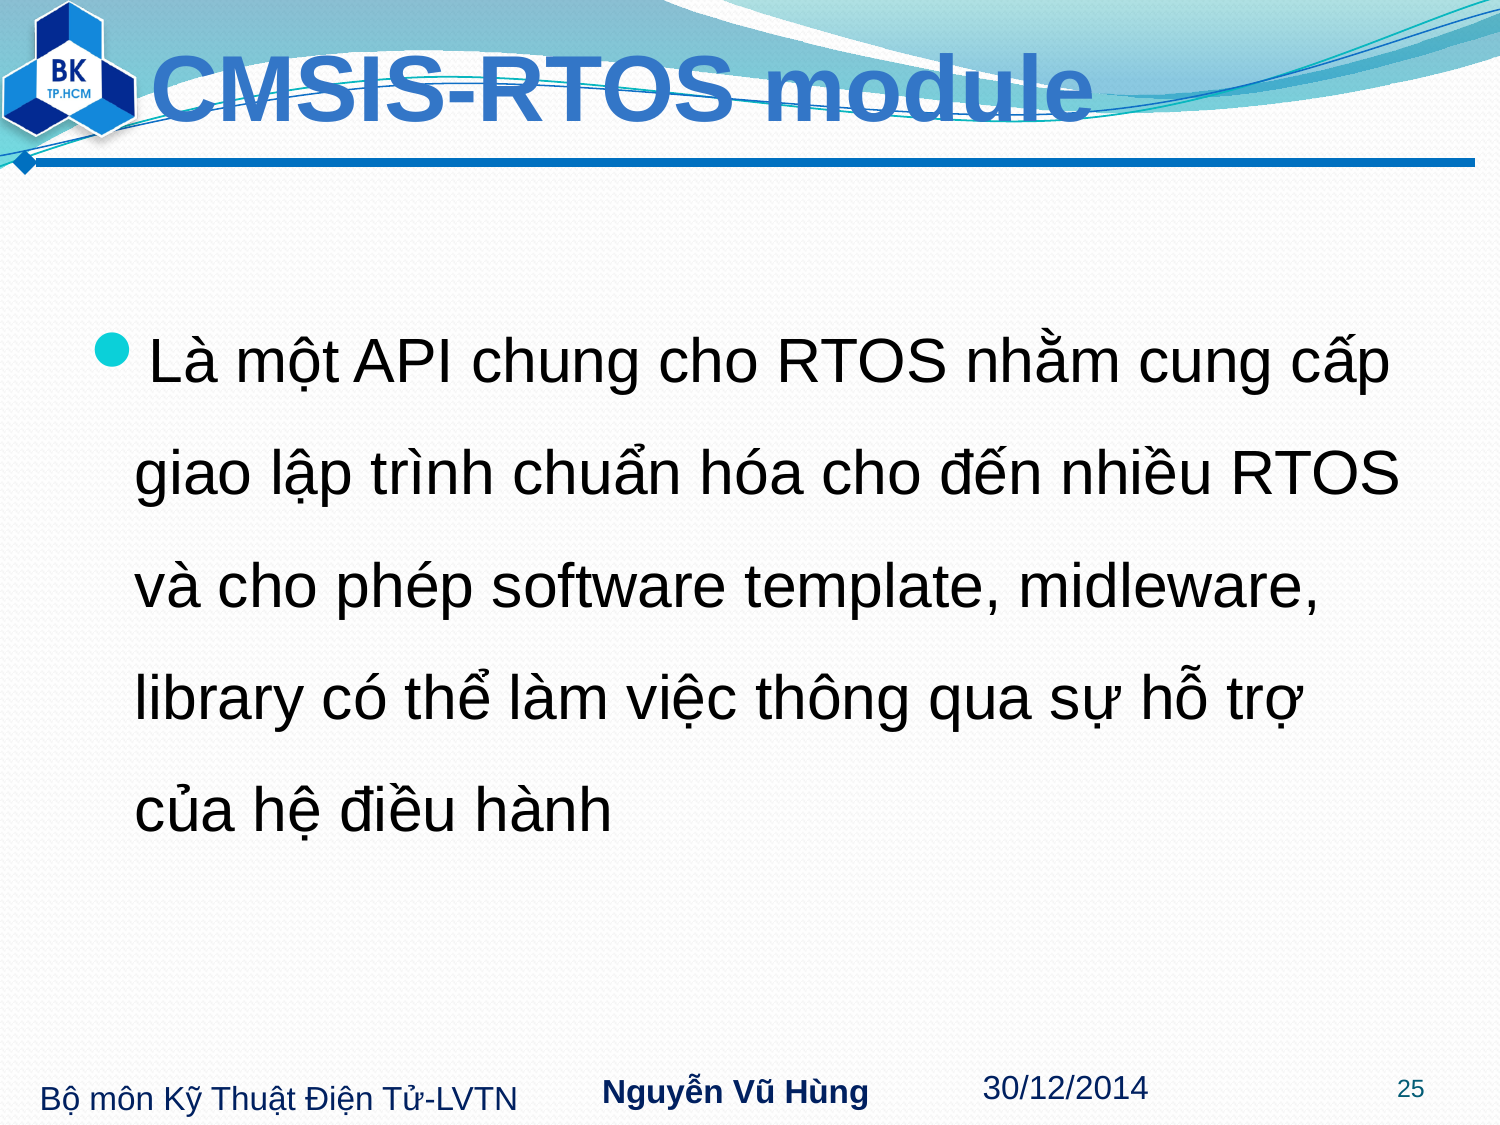

# CMSIS-RTOS module
Là một API chung cho RTOS nhằm cung cấp giao lập trình chuẩn hóa cho đến nhiều RTOS và cho phép software template, midleware, library có thể làm việc thông qua sự hỗ trợ của hệ điều hành

25